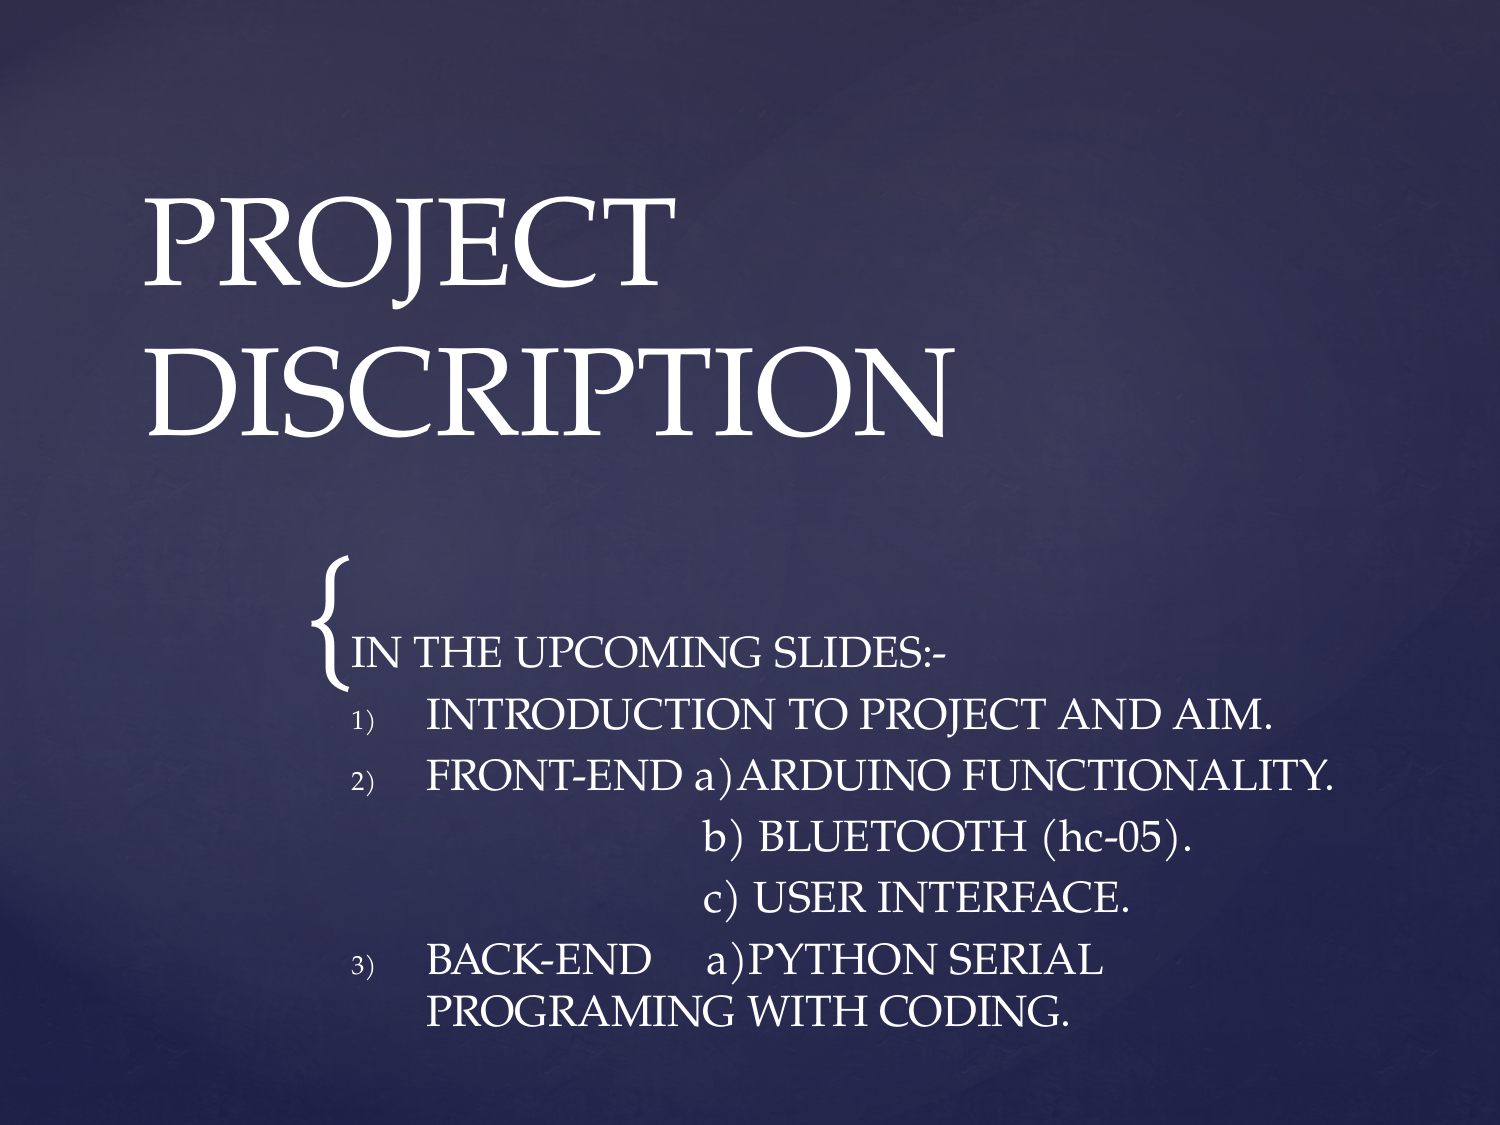

# PROJECT DISCRIPTION
IN THE UPCOMING SLIDES:-
INTRODUCTION TO PROJECT AND AIM.
FRONT-END a)ARDUINO FUNCTIONALITY.
                                b) BLUETOOTH (hc-05).
                                c) USER INTERFACE.
BACK-END     a)PYTHON SERIAL                      PROGRAMING WITH CODING.